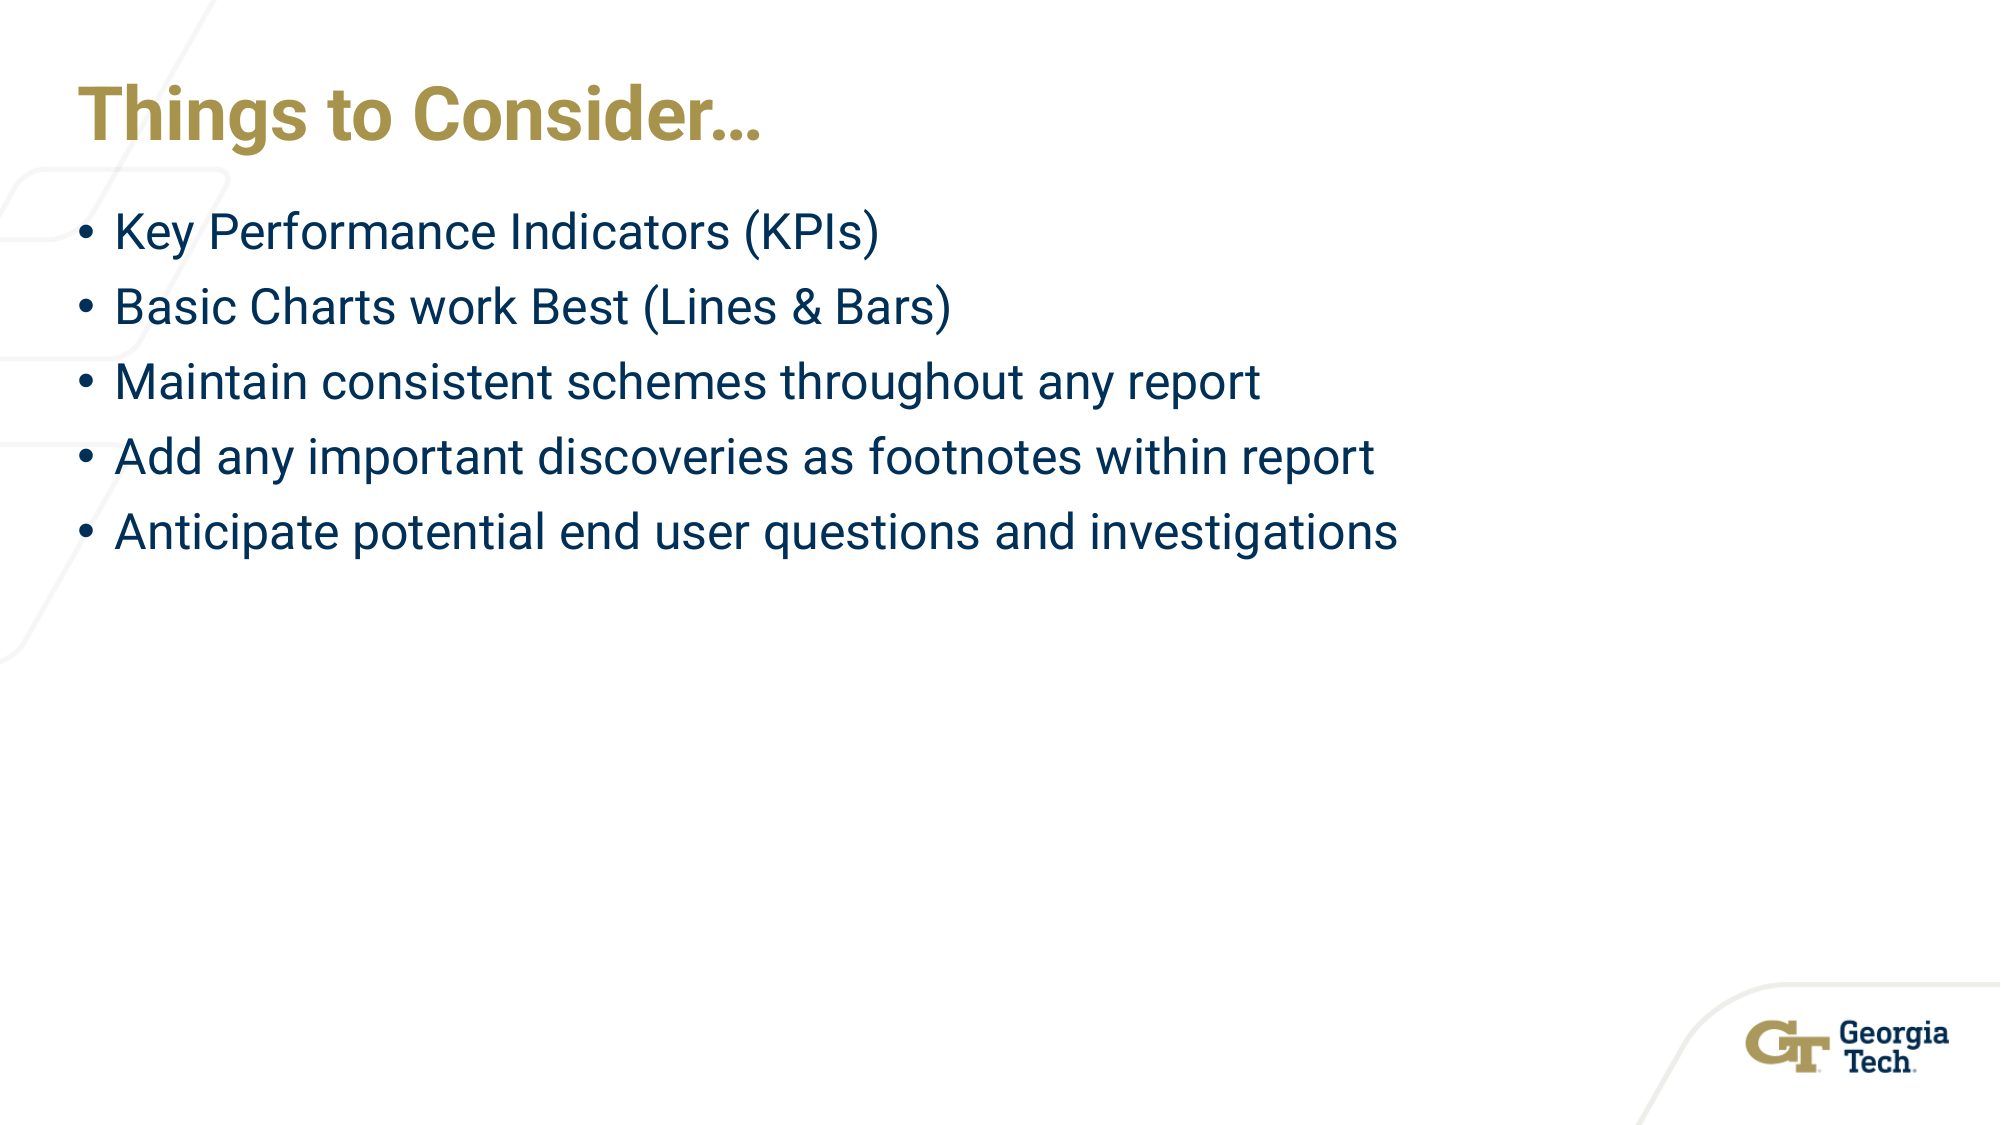

# Things to Consider…
Key Performance Indicators (KPIs)
Basic Charts work Best (Lines & Bars)
Maintain consistent schemes throughout any report
Add any important discoveries as footnotes within report
Anticipate potential end user questions and investigations